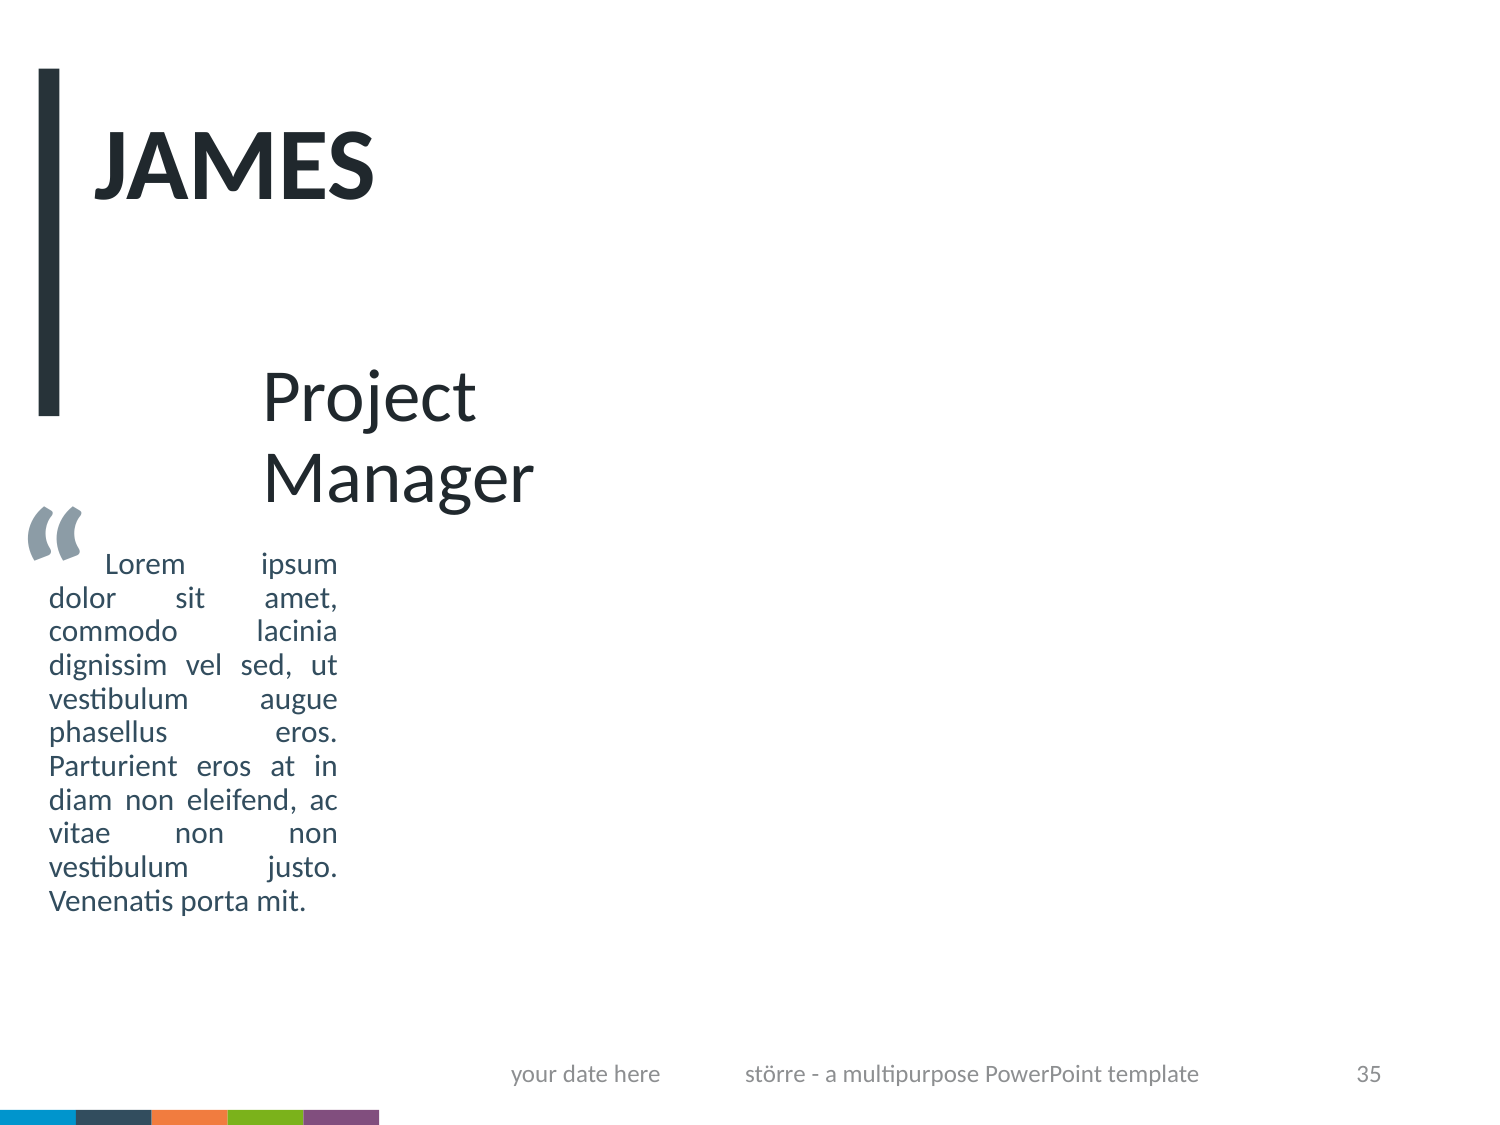

James Smith
Project Manager
Lorem ipsum dolor sit amet, commodo lacinia dignissim vel sed, ut vestibulum augue phasellus eros. Parturient eros at in diam non eleifend, ac vitae non non vestibulum justo. Venenatis porta mit.
”
your date here
större - a multipurpose PowerPoint template
35